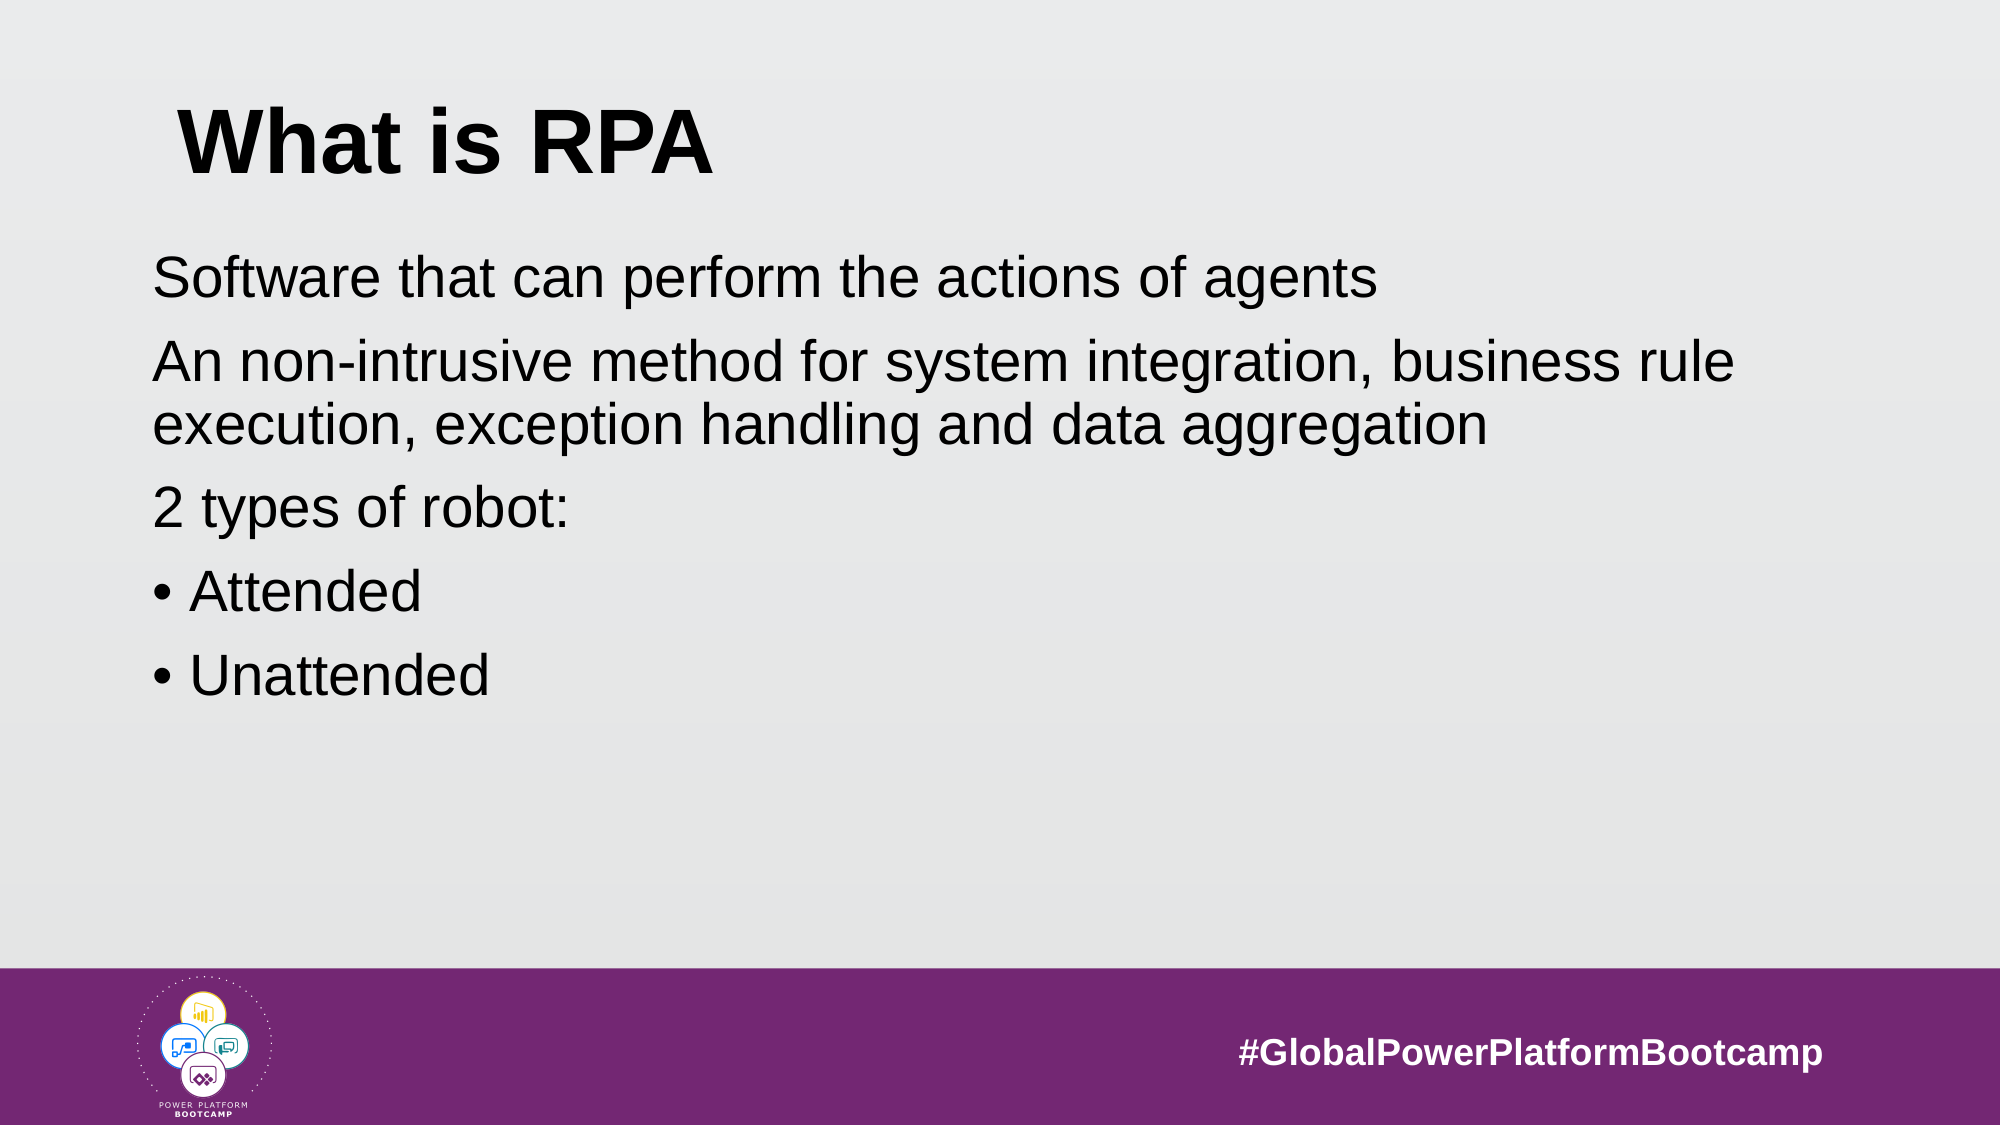

# What is RPA
Software that can perform the actions of agents
An non-intrusive method for system integration, business rule execution, exception handling and data aggregation
2 types of robot:
• Attended
• Unattended